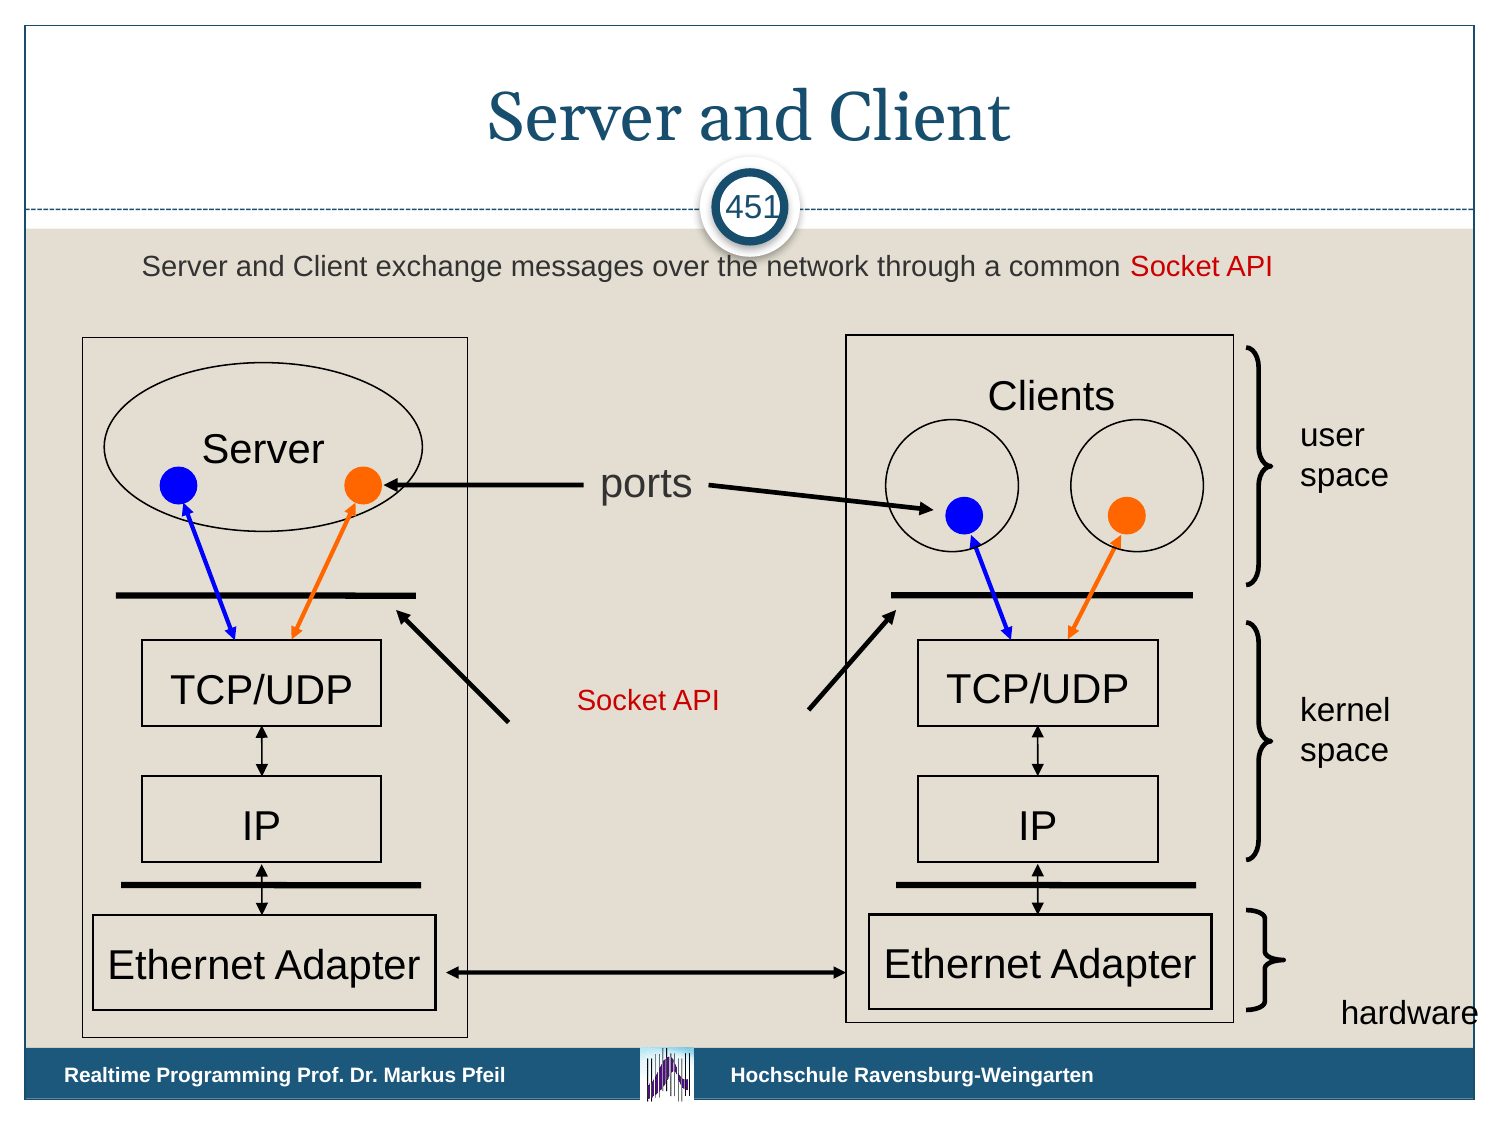

# Server and Client
451
Server and Client exchange messages over the network through a common Socket API

Clients
Server
user
space

ports

TCP/UDP
TCP/UDP
Socket API
kernel
space

IP
IP

Ethernet Adapter
Ethernet Adapter

hardware
Realtime Programming Prof. Dr. Markus Pfeil